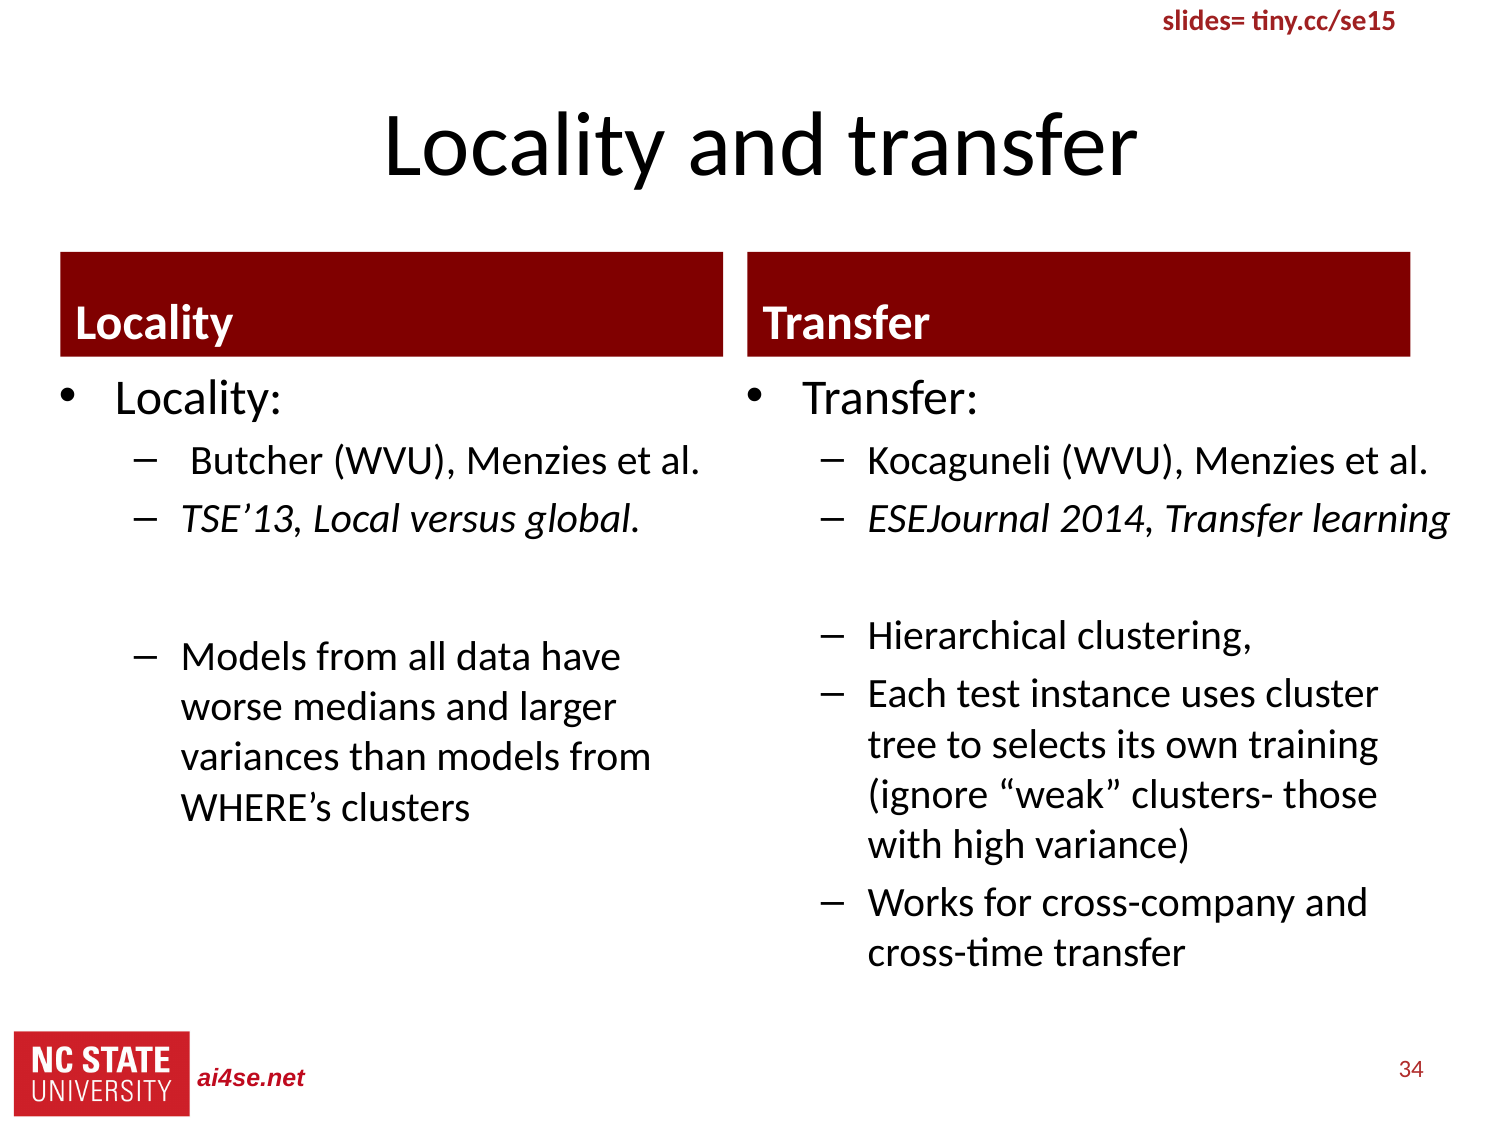

# Locality and transfer
Locality
Transfer
Locality:
 Butcher (WVU), Menzies et al.
TSE’13, Local versus global.

Models from all data have worse medians and larger variances than models from WHERE’s clusters

Transfer:
Kocaguneli (WVU), Menzies et al.
ESEJournal 2014, Transfer learning

Hierarchical clustering,
Each test instance uses cluster tree to selects its own training  (ignore “weak” clusters- those with high variance)
Works for cross-company and cross-time transfer